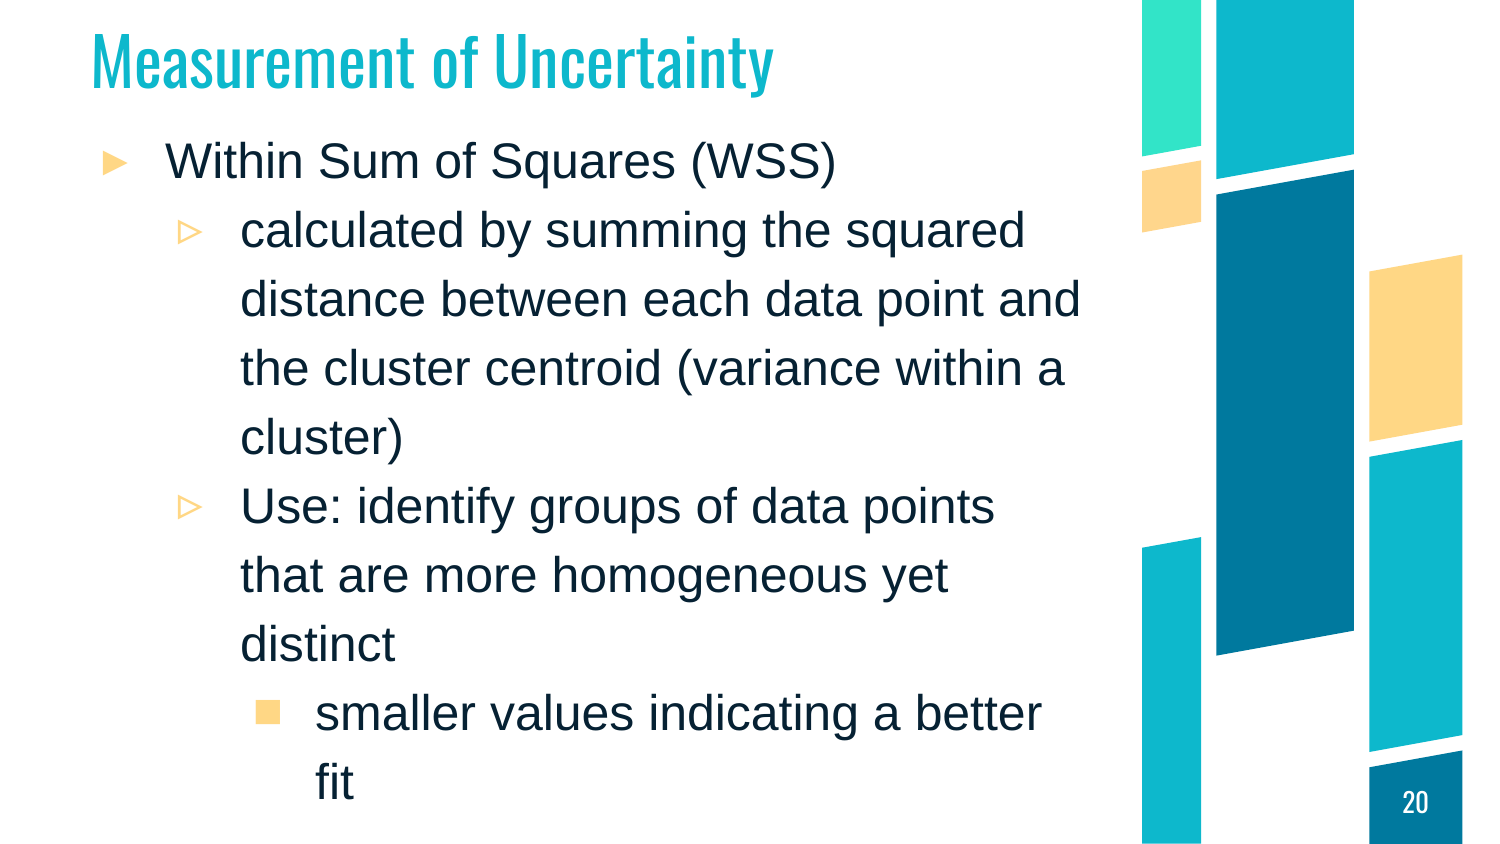

# Measurement of Uncertainty
Within Sum of Squares (WSS)
calculated by summing the squared distance between each data point and the cluster centroid (variance within a cluster)
Use: identify groups of data points that are more homogeneous yet distinct
smaller values indicating a better fit
20